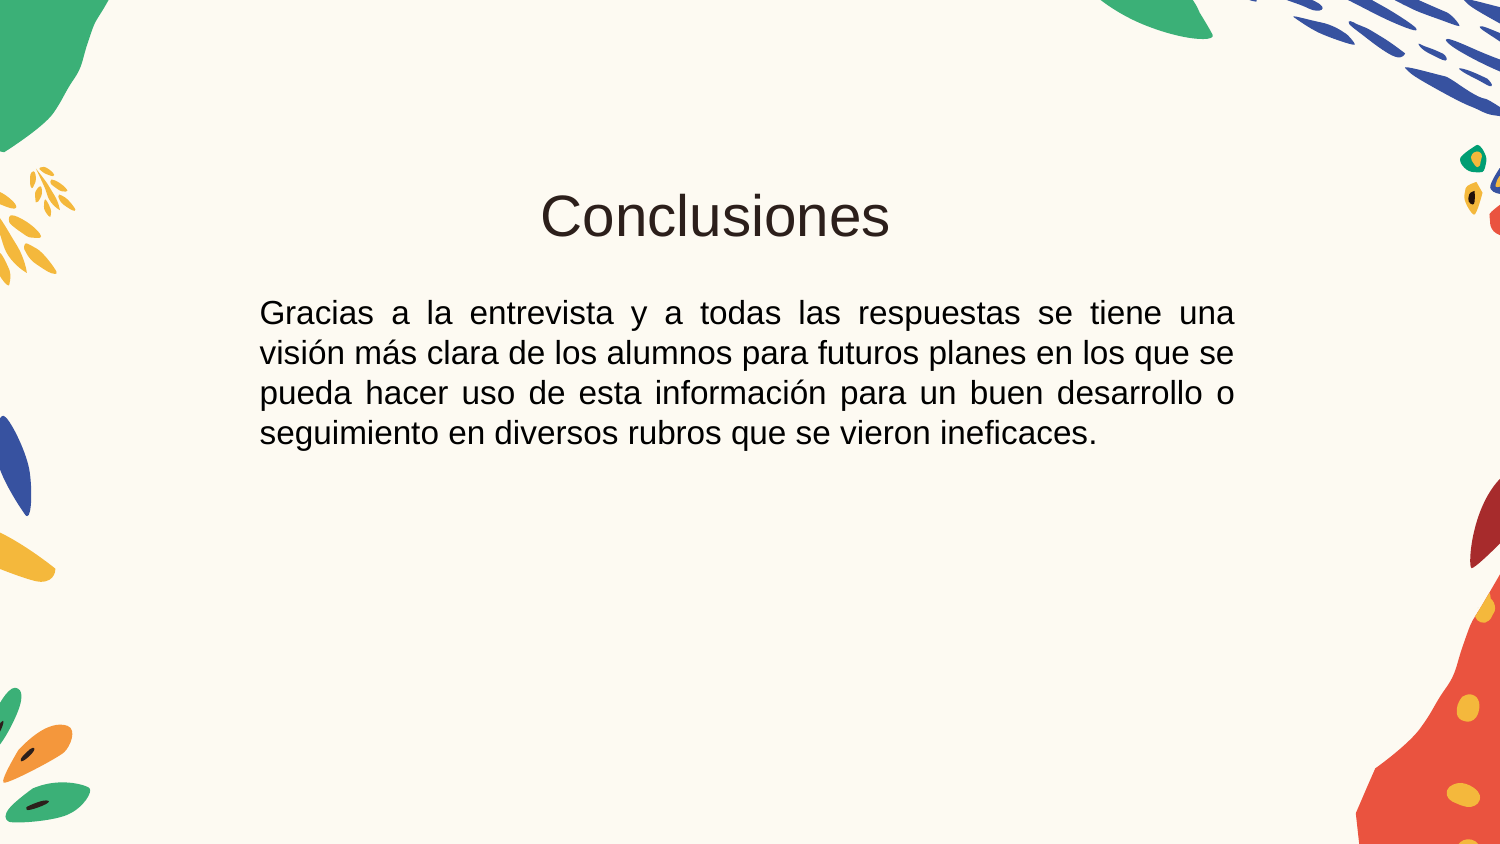

# Conclusiones
Gracias a la entrevista y a todas las respuestas se tiene una visión más clara de los alumnos para futuros planes en los que se pueda hacer uso de esta información para un buen desarrollo o seguimiento en diversos rubros que se vieron ineficaces.